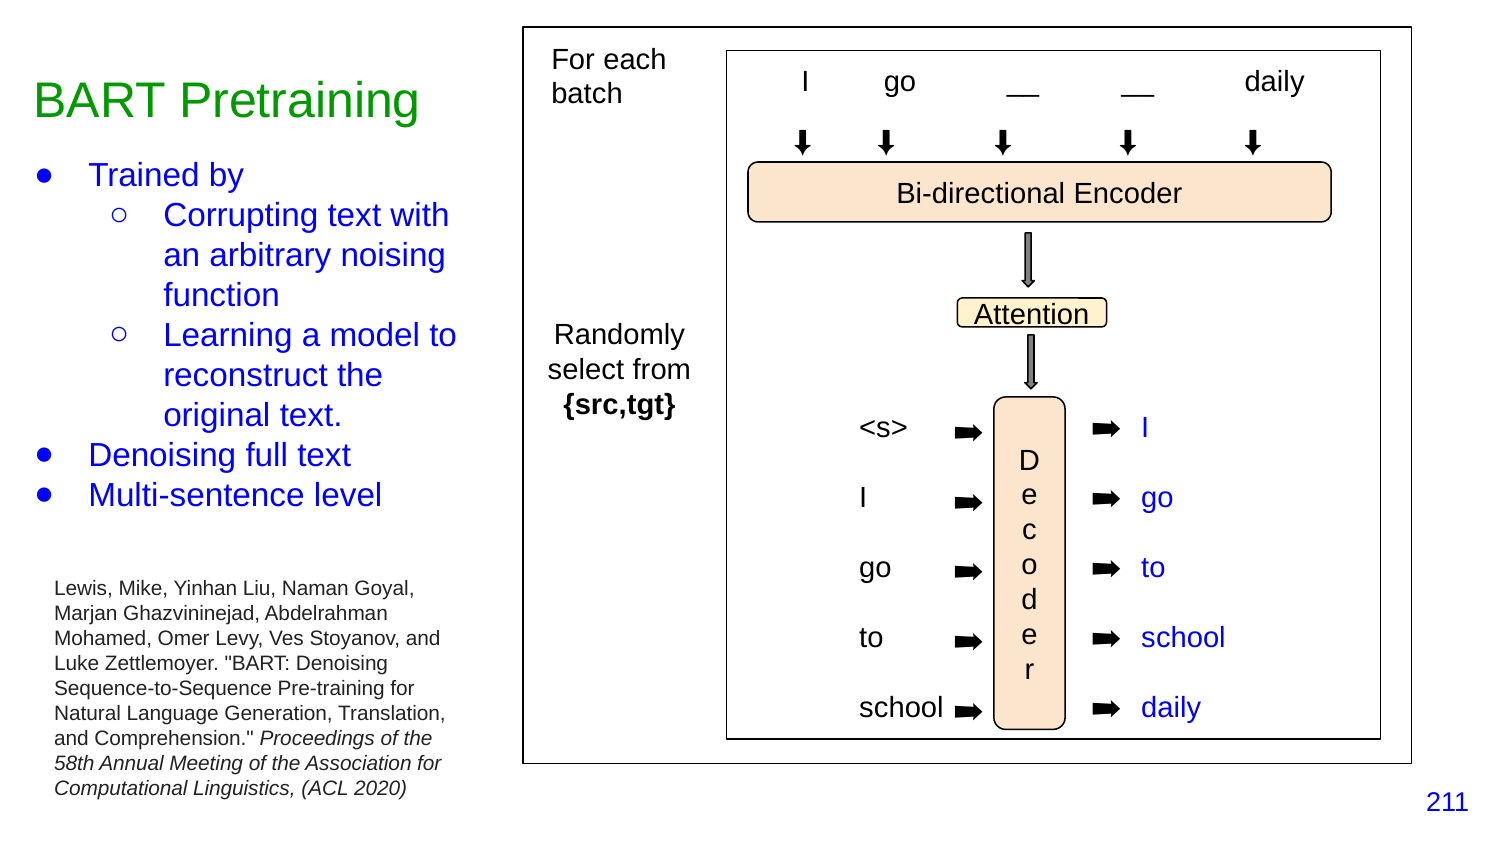

For each batch

   I         go           __          __           daily
⬇        ⬇            ⬇             ⬇             ⬇
Bi-directional Encoder

Attention

<s>

I

go

to

school
➡

➡

➡

➡

➡
D
e
c
o
d
e
r

BART Pretraining
Trained by
Corrupting text with an arbitrary noising function
Learning a model to reconstruct the original text.
Denoising full text
Multi-sentence level
Randomly select from {src,tgt}
➡

➡

➡

➡

➡
I

go

to

school

daily

Lewis, Mike, Yinhan Liu, Naman Goyal, Marjan Ghazvininejad, Abdelrahman Mohamed, Omer Levy, Ves Stoyanov, and Luke Zettlemoyer. "BART: Denoising Sequence-to-Sequence Pre-training for Natural Language Generation, Translation, and Comprehension." Proceedings of the 58th Annual Meeting of the Association for Computational Linguistics, (ACL 2020)
211